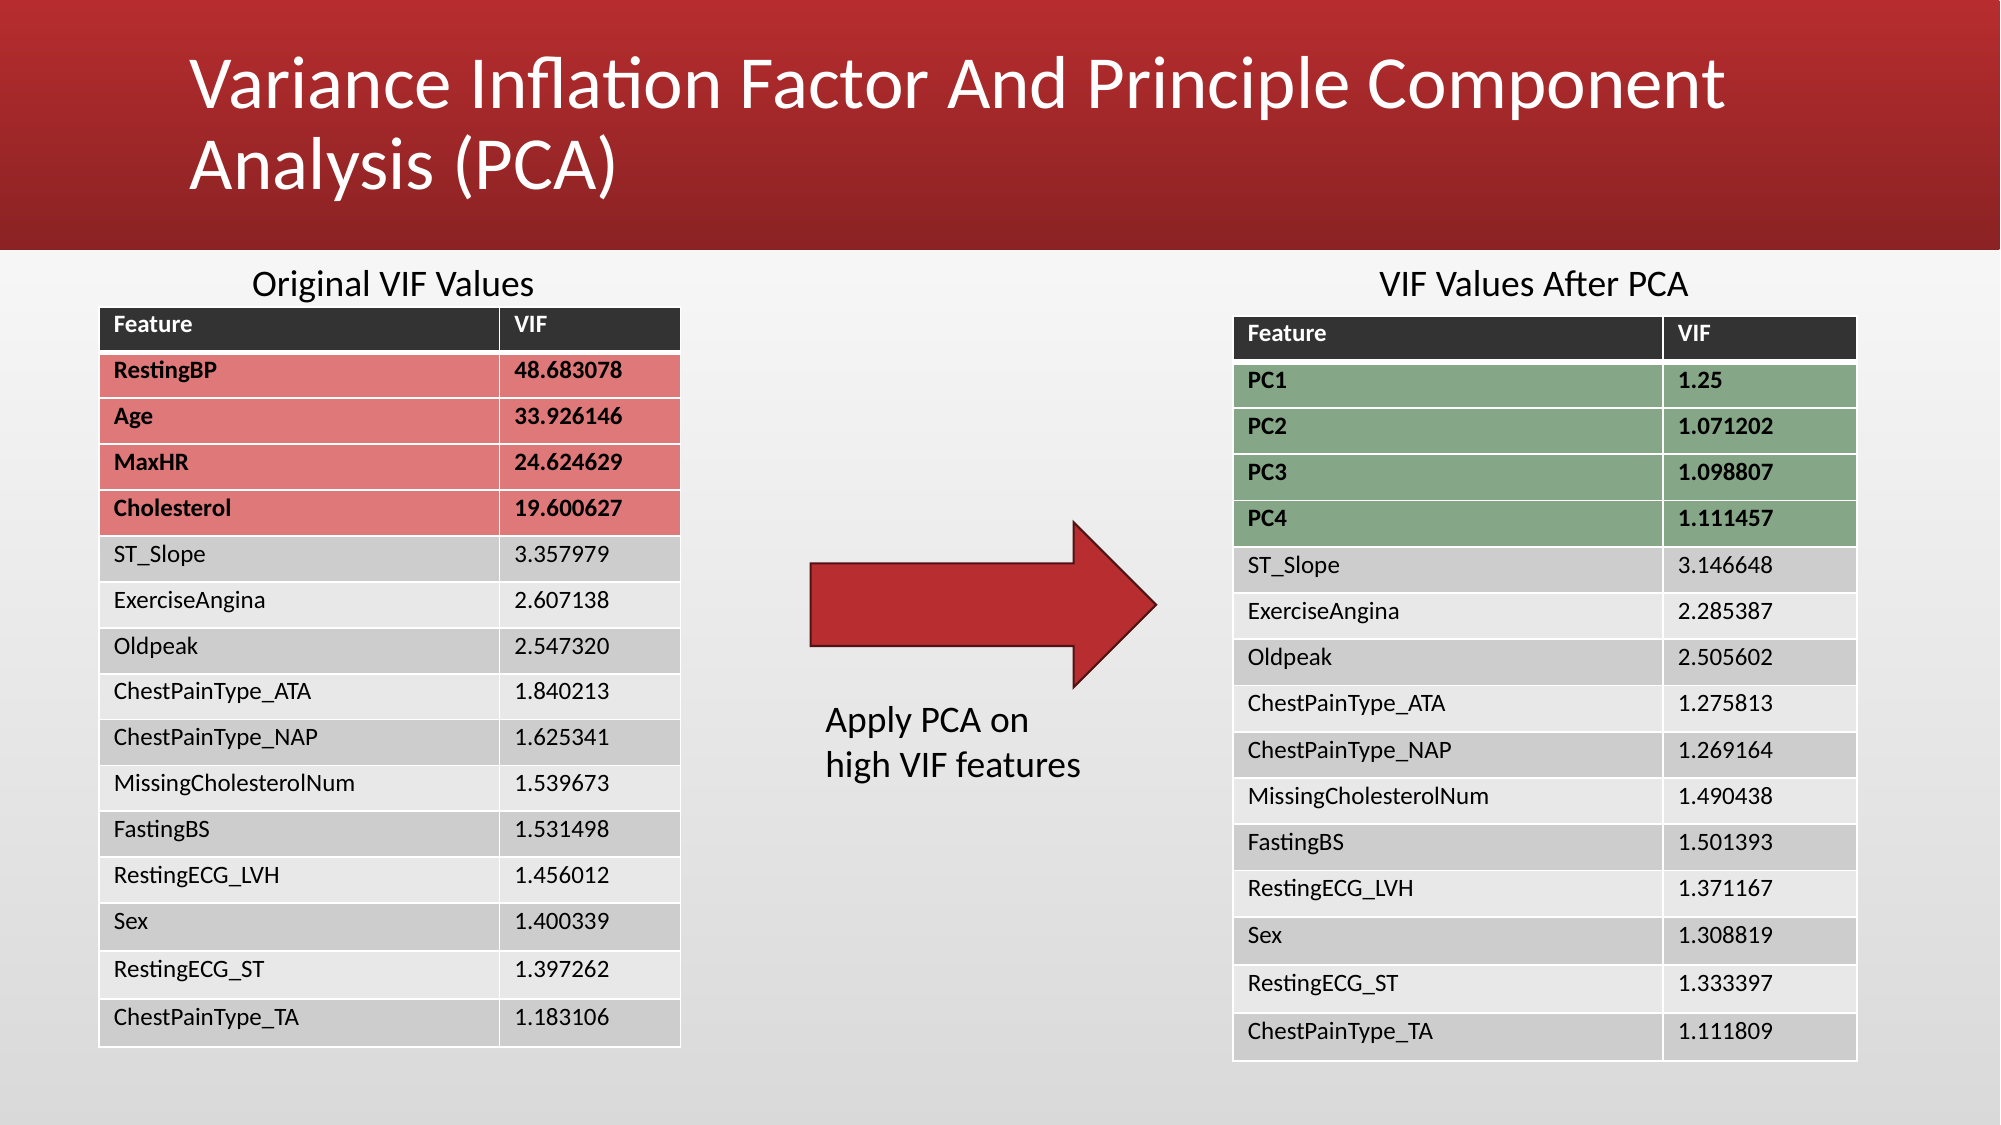

# Variance Inflation Factor And Principle Component Analysis (PCA)
VIF Values After PCA
Original VIF Values
| Feature | VIF |
| --- | --- |
| RestingBP | 48.683078 |
| Age | 33.926146 |
| MaxHR | 24.624629 |
| Cholesterol | 19.600627 |
| ST\_Slope | 3.357979 |
| ExerciseAngina | 2.607138 |
| Oldpeak | 2.547320 |
| ChestPainType\_ATA | 1.840213 |
| ChestPainType\_NAP | 1.625341 |
| MissingCholesterolNum | 1.539673 |
| FastingBS | 1.531498 |
| RestingECG\_LVH | 1.456012 |
| Sex | 1.400339 |
| RestingECG\_ST | 1.397262 |
| ChestPainType\_TA | 1.183106 |
| Feature | VIF |
| --- | --- |
| PC1 | 1.25 |
| PC2 | 1.071202 |
| PC3 | 1.098807 |
| PC4 | 1.111457 |
| ST\_Slope | 3.146648 |
| ExerciseAngina | 2.285387 |
| Oldpeak | 2.505602 |
| ChestPainType\_ATA | 1.275813 |
| ChestPainType\_NAP | 1.269164 |
| MissingCholesterolNum | 1.490438 |
| FastingBS | 1.501393 |
| RestingECG\_LVH | 1.371167 |
| Sex | 1.308819 |
| RestingECG\_ST | 1.333397 |
| ChestPainType\_TA | 1.111809 |

Apply PCA on high VIF features